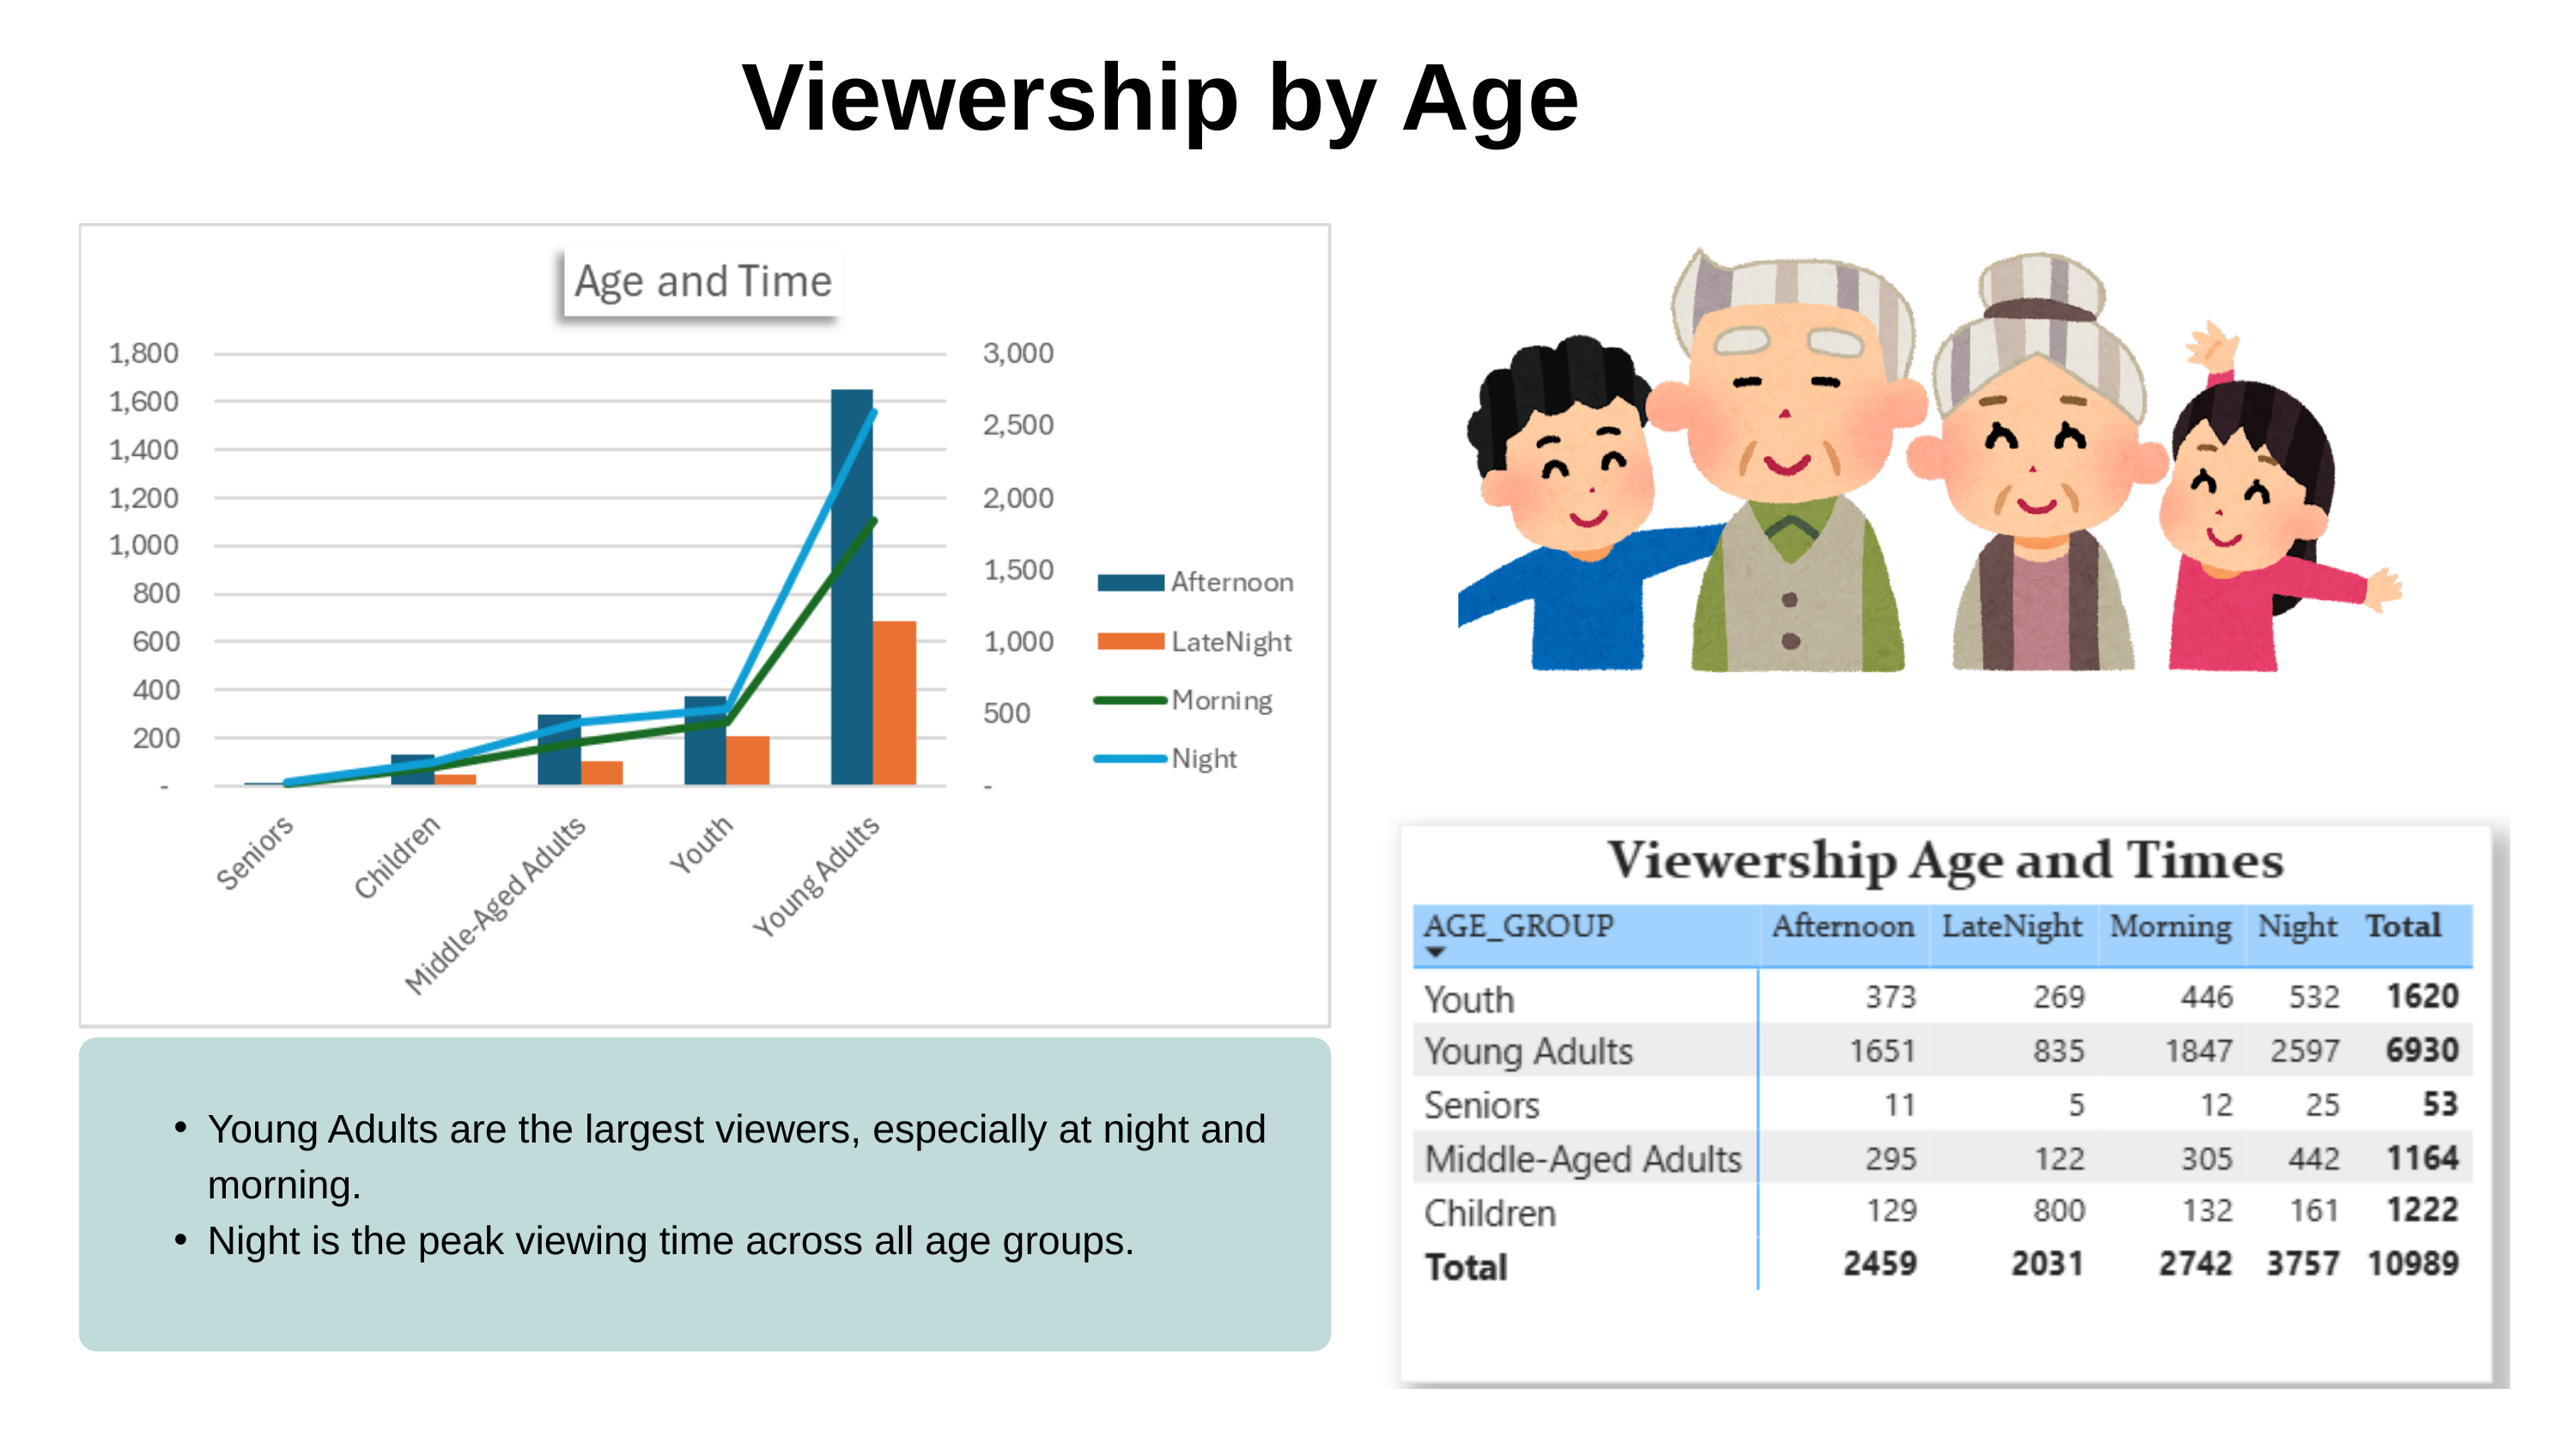

Viewership by Age

Young Adults are the largest viewers, especially at night and morning.
Night is the peak viewing time across all age groups.